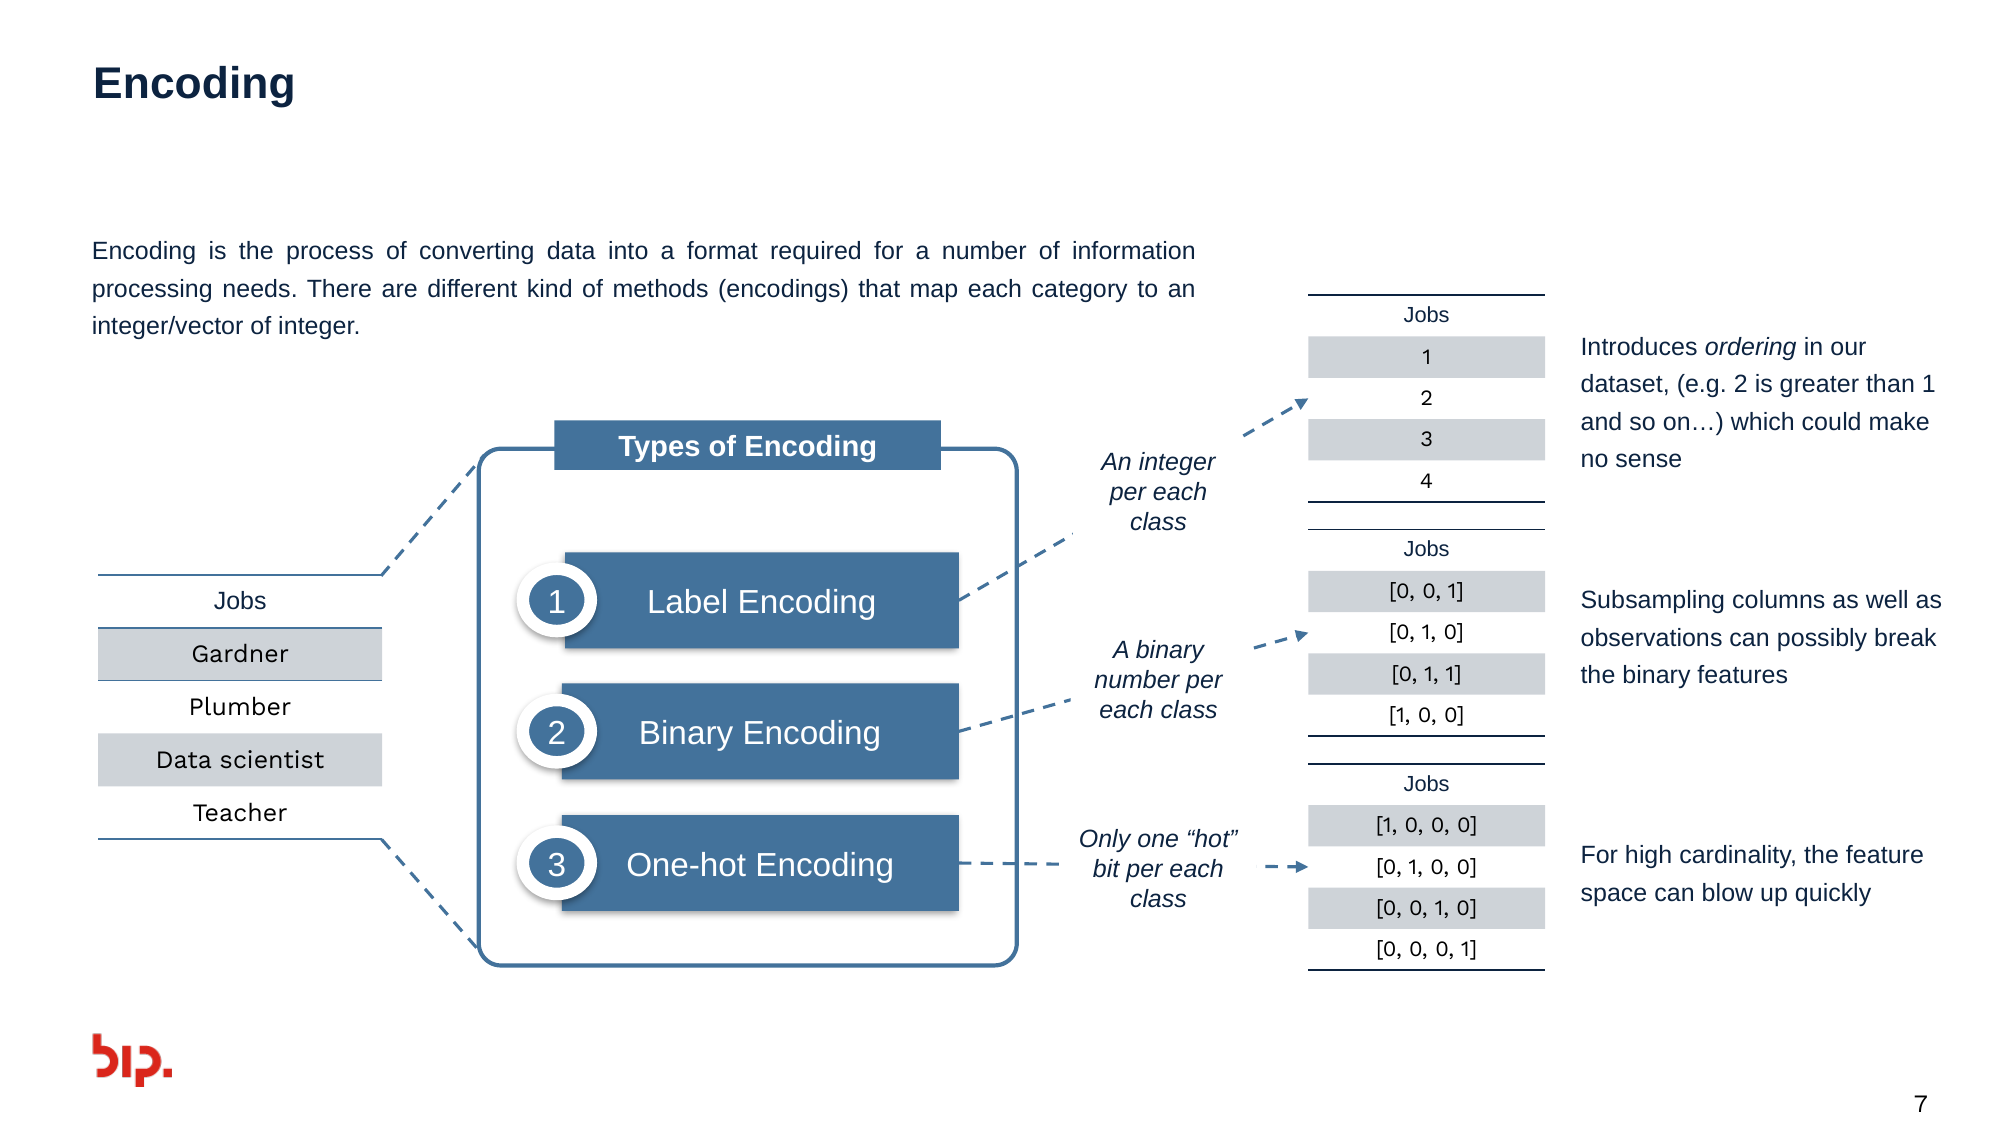

# Encoding

Encoding is the process of converting data into a format required for a number of information processing needs. There are different kind of methods (encodings) that map each category to an integer/vector of integer.
| Jobs |
| --- |
| 1 |
| 2 |
| 3 |
| 4 |
Introduces ordering in our dataset, (e.g. 2 is greater than 1 and so on…) which could make no sense
Types of Encoding
An integer per each class

| Jobs |
| --- |
| [0, 0, 1] |
| [0, 1, 0] |
| [0, 1, 1] |
| [1, 0, 0] |
Label Encoding
1
2
3
Binary Encoding
One-hot Encoding
Subsampling columns as well as observations can possibly break the binary features
| Jobs |
| --- |
| Gardner |
| Plumber |
| Data scientist |
| Teacher |
A binary number per each class
| Jobs |
| --- |
| [1, 0, 0, 0] |
| [0, 1, 0, 0] |
| [0, 0, 1, 0] |
| [0, 0, 0, 1] |
Only one “hot” bit per each class
For high cardinality, the feature space can blow up quickly
7